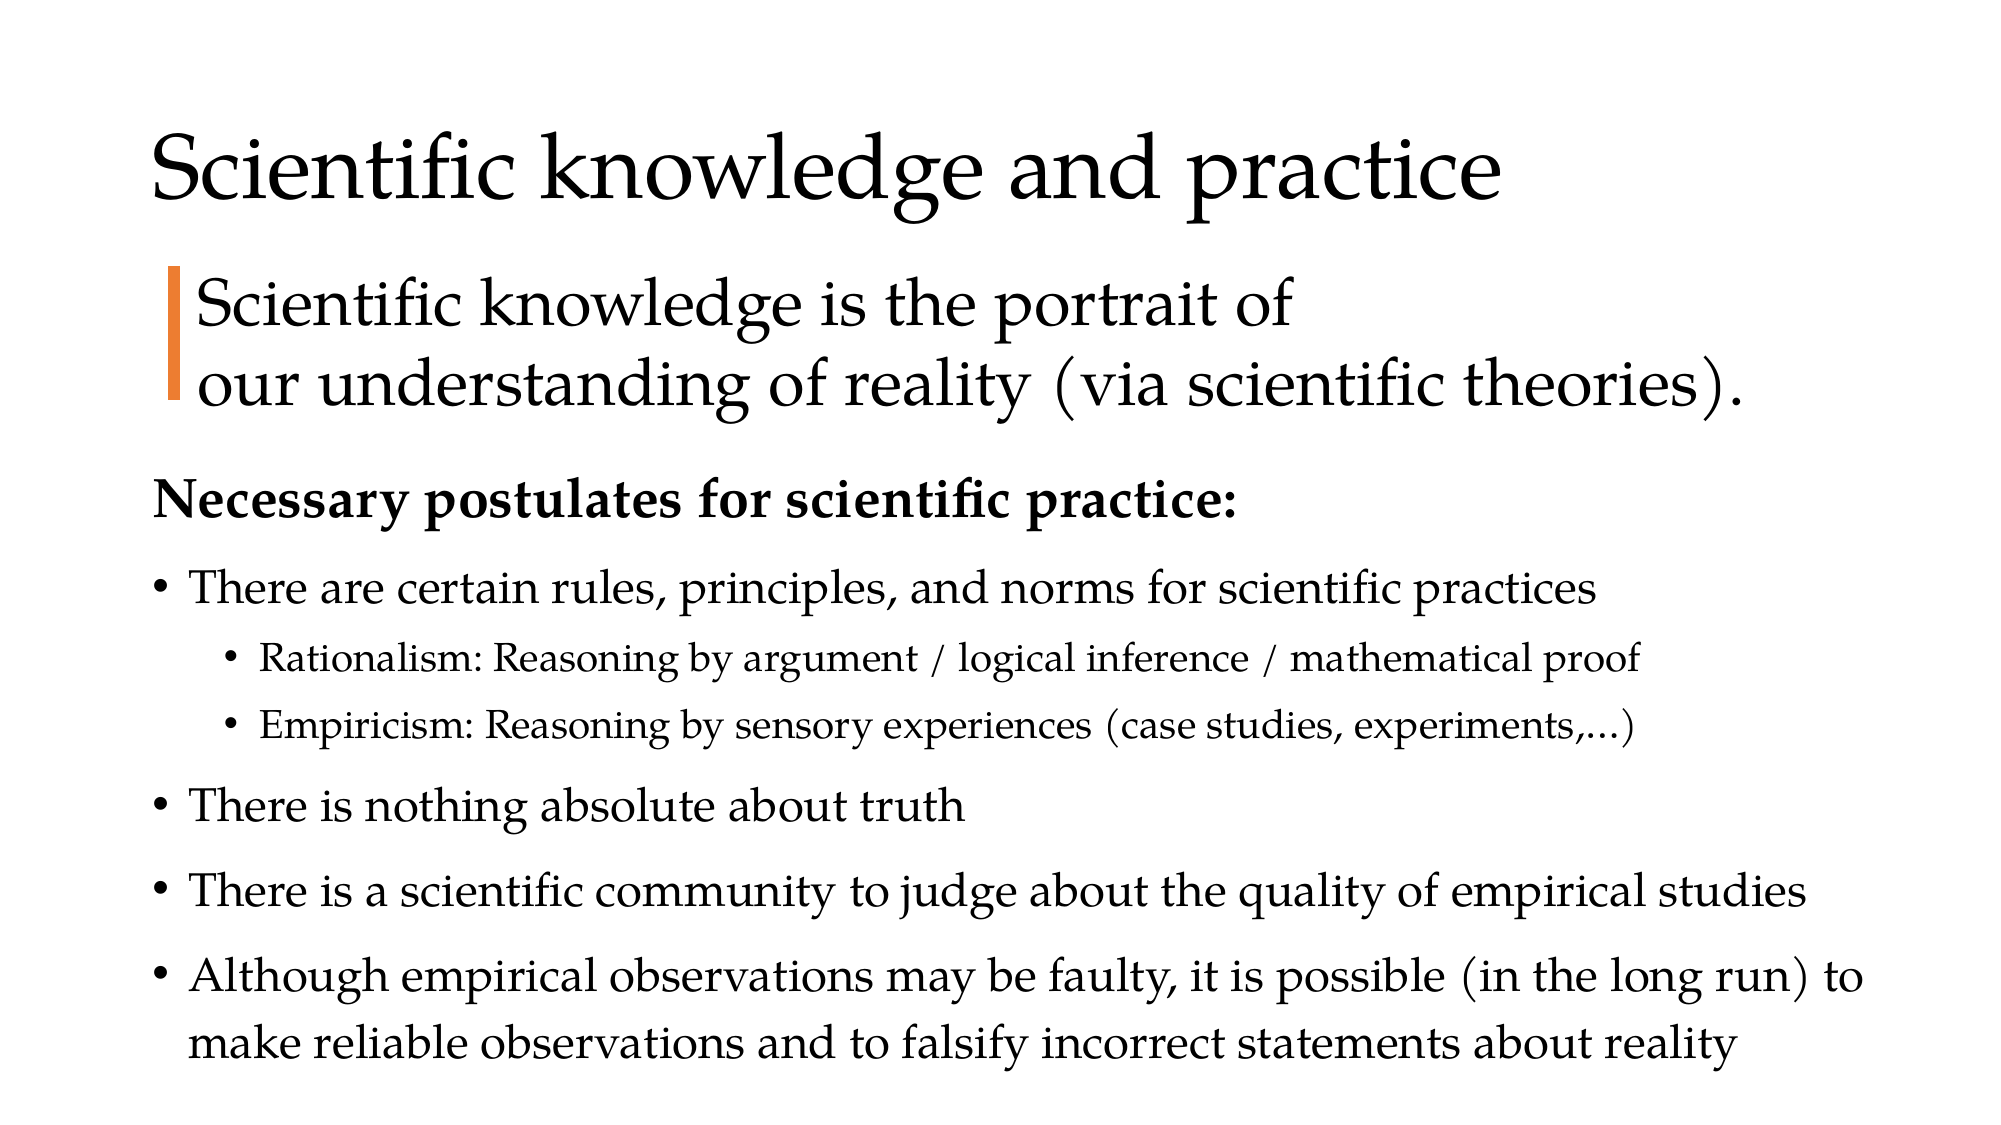

# Scientific knowledge and practice
Scientific knowledge is the portrait of
our understanding of reality (via scientific theories).
Necessary postulates for scientific practice:
There are certain rules, principles, and norms for scientific practices
Rationalism: Reasoning by argument / logical inference / mathematical proof
Empiricism: Reasoning by sensory experiences (case studies, experiments,…)
There is nothing absolute about truth
There is a scientific community to judge about the quality of empirical studies
Although empirical observations may be faulty, it is possible (in the long run) to make reliable observations and to falsify incorrect statements about reality